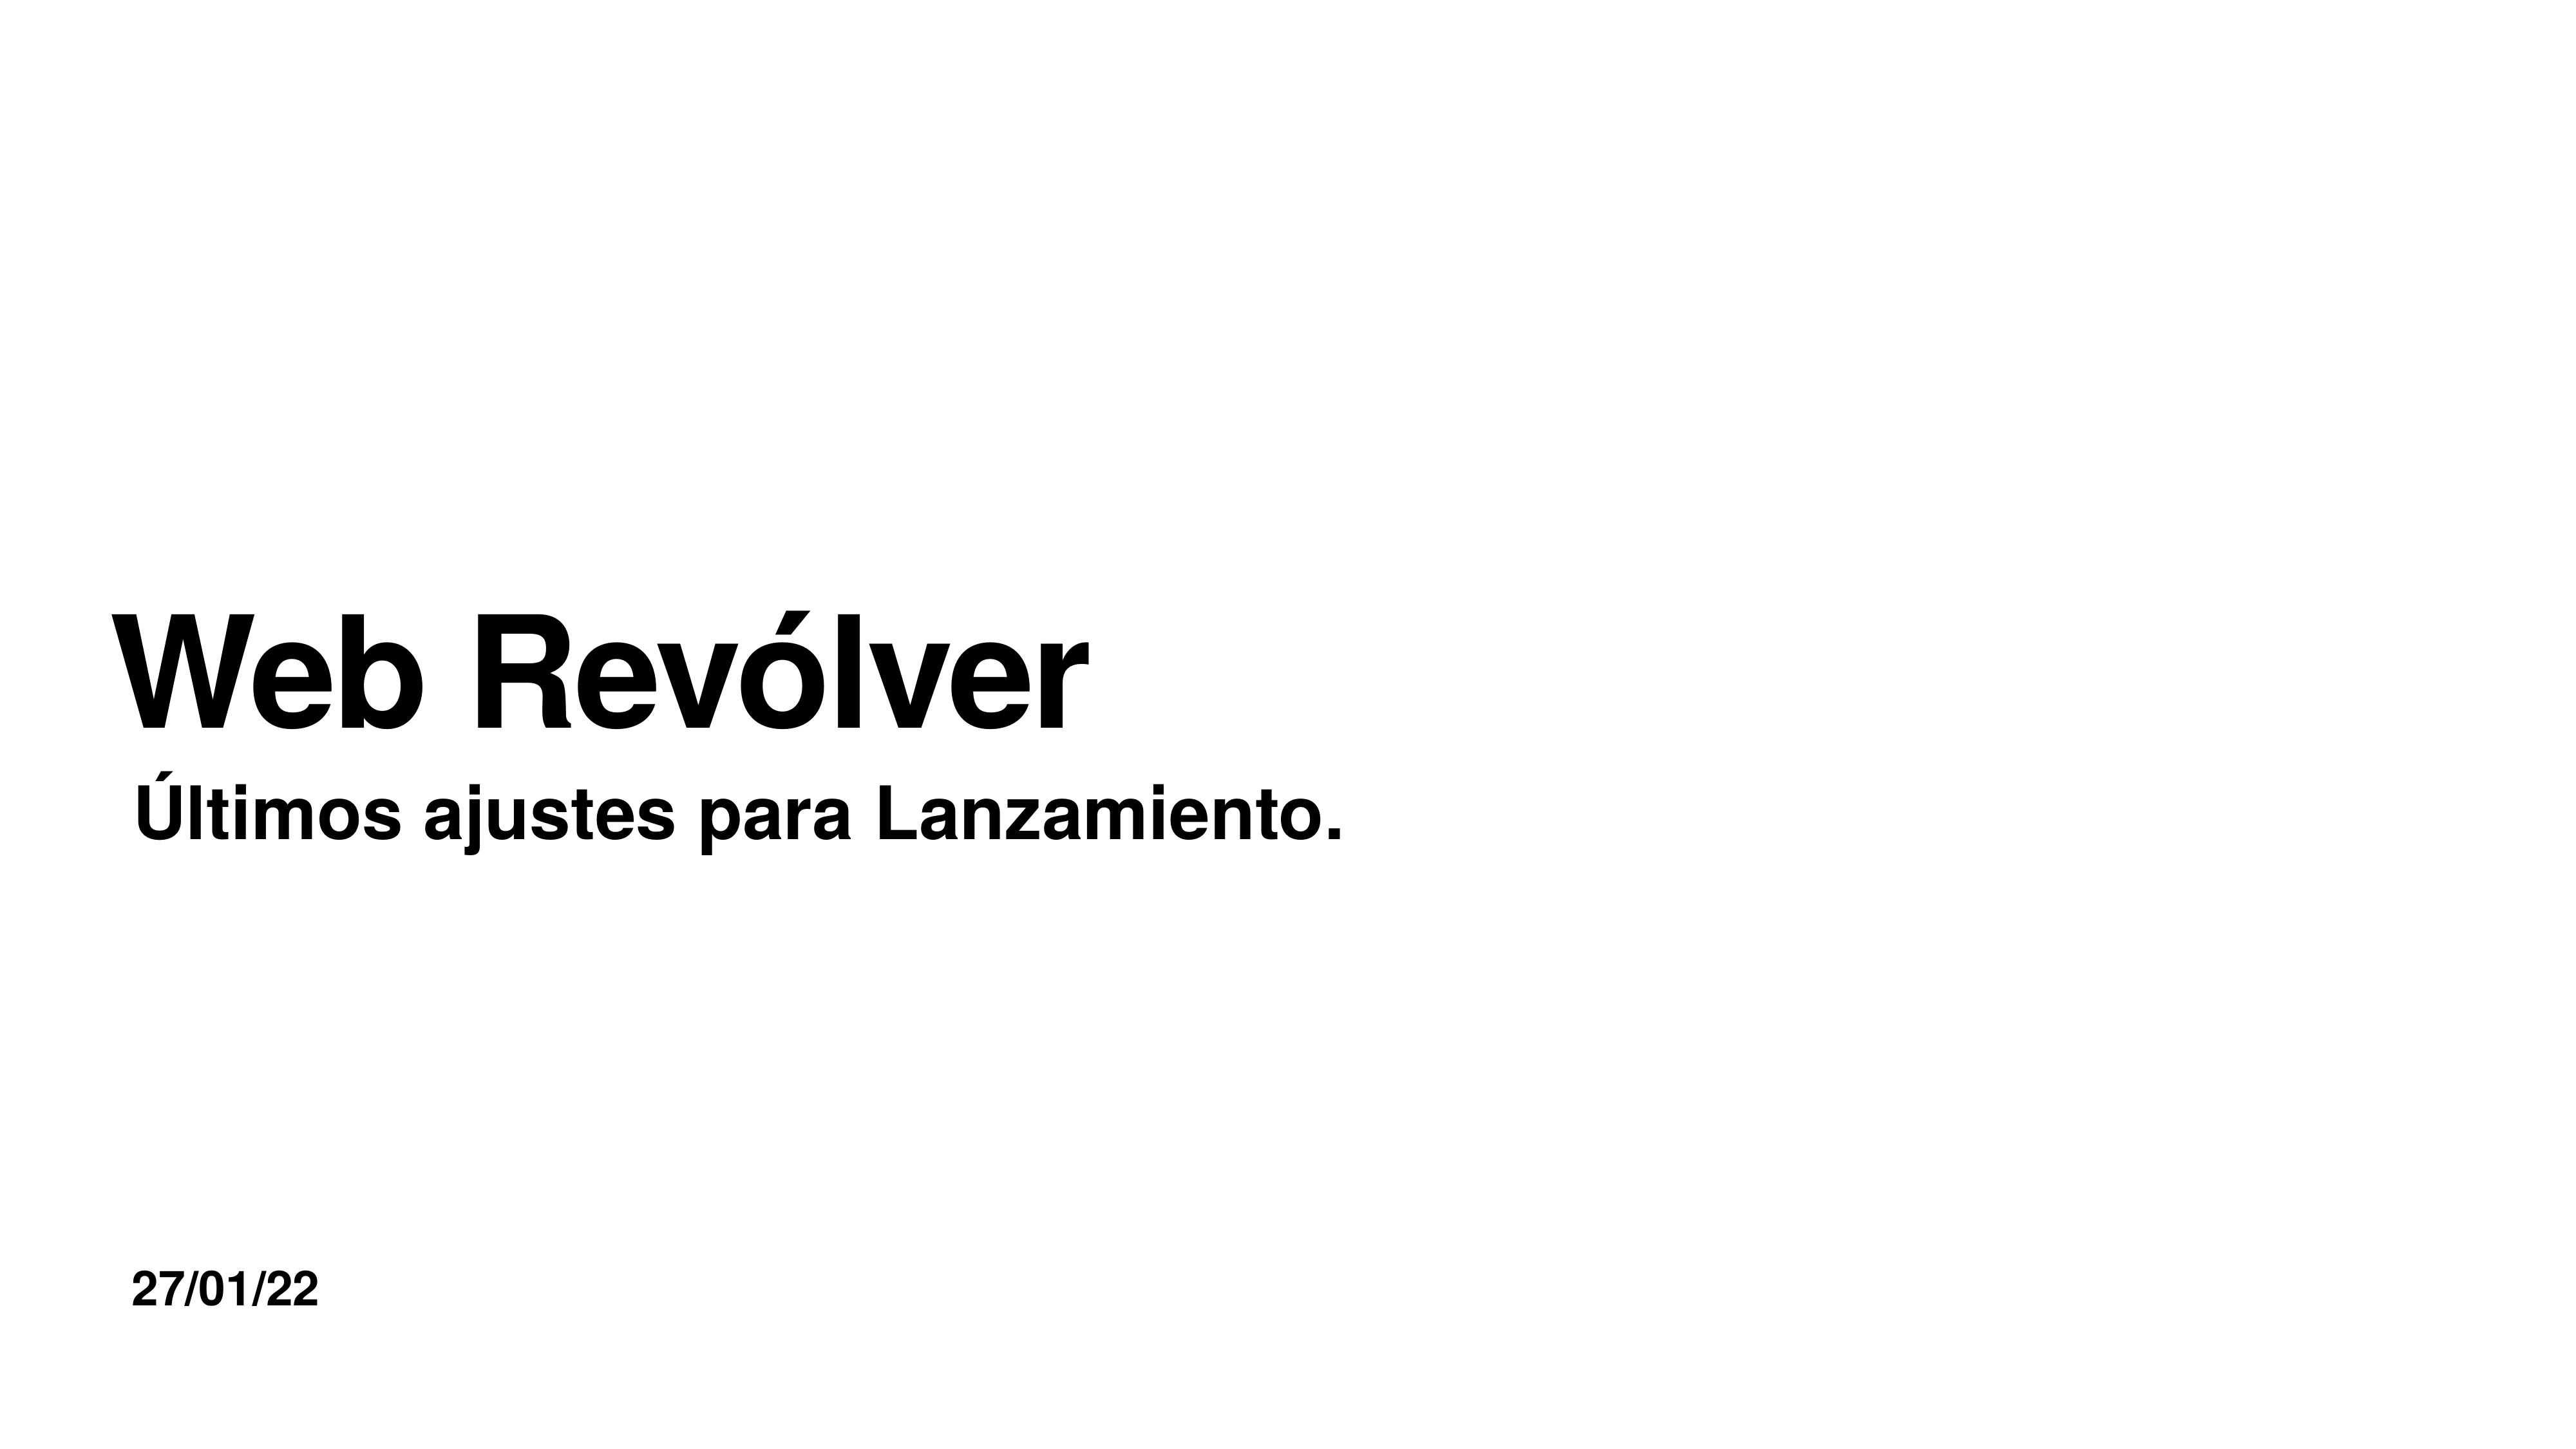

# Web Revólver
Últimos ajustes para Lanzamiento.
27/01/22